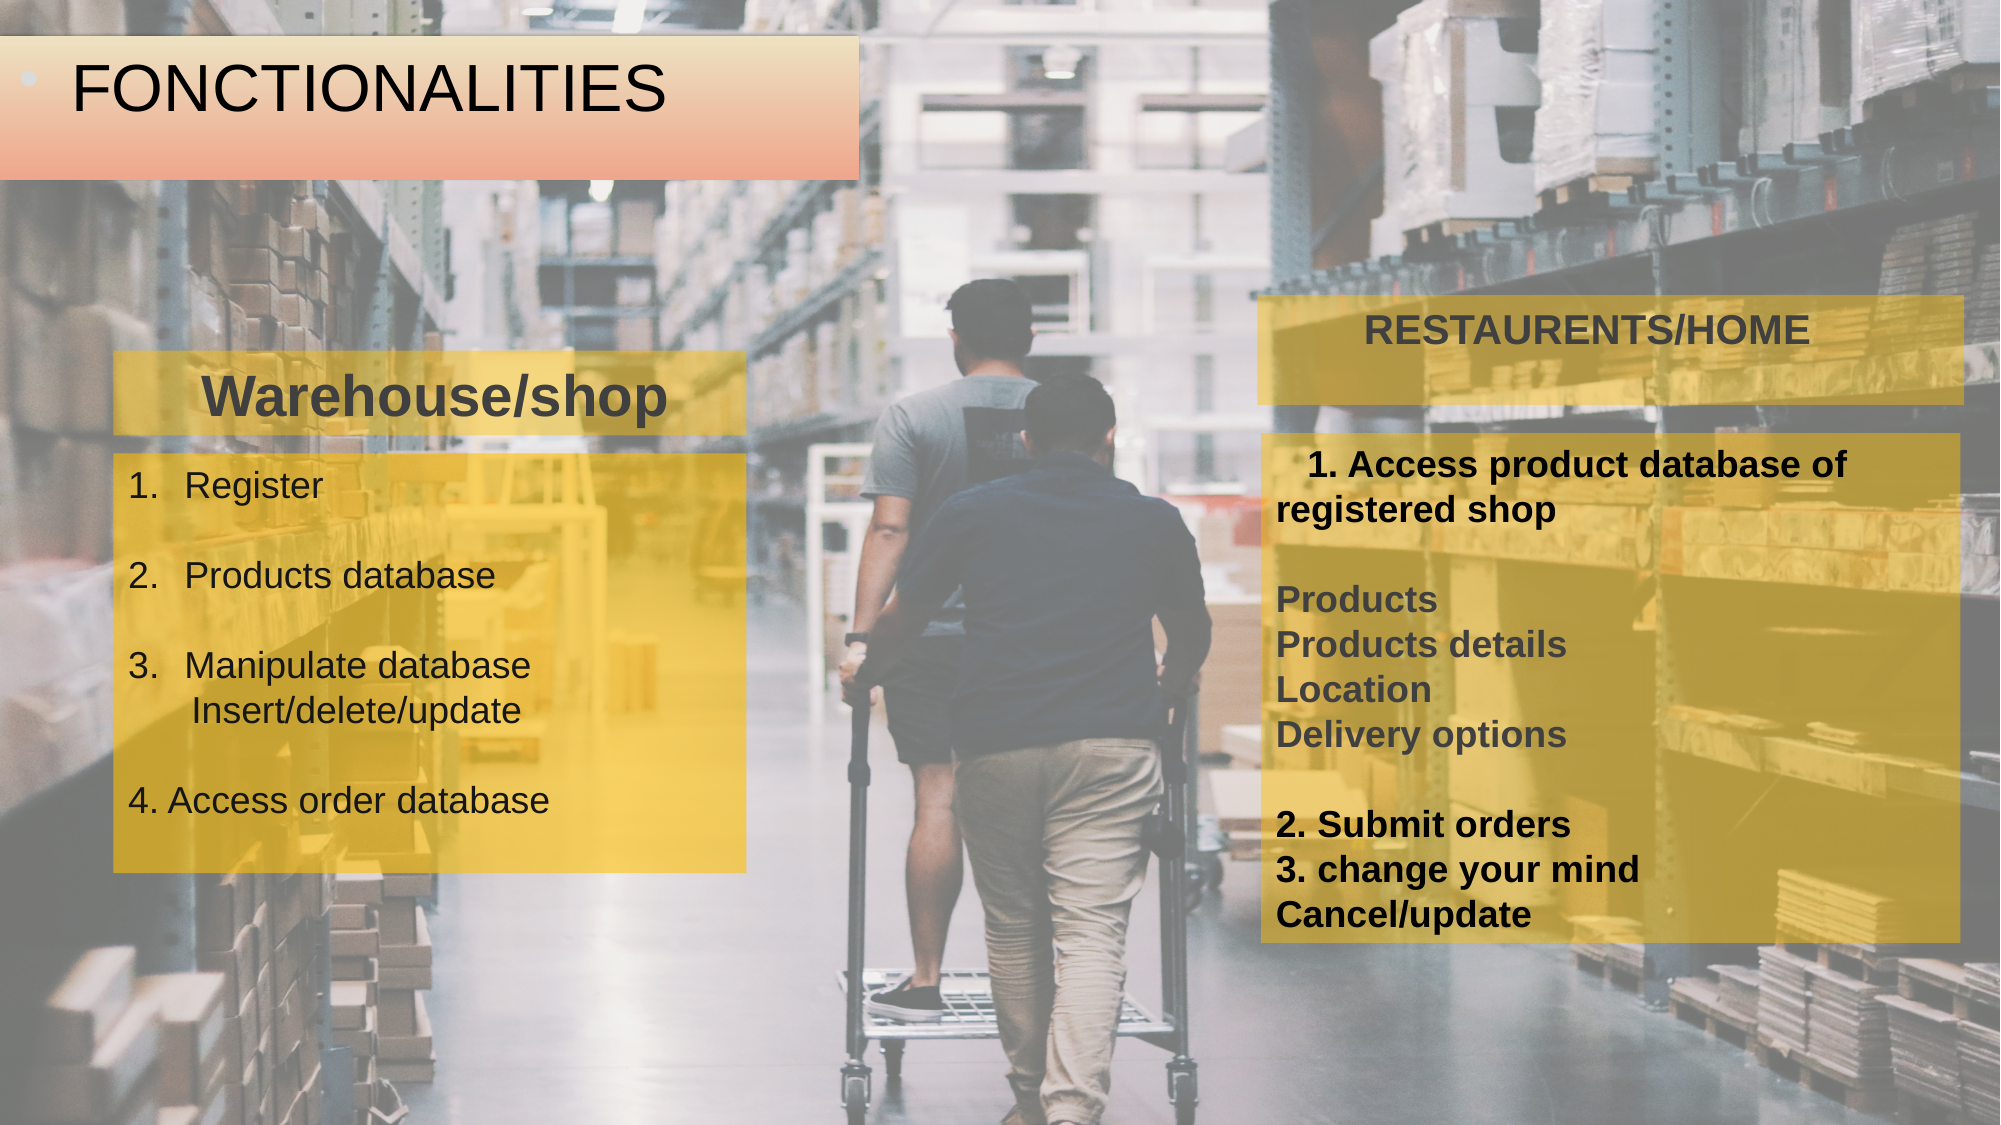

FONCTIONALITIES

        RESTAURENTS/HOME

       Warehouse/shop
   1. Access product database of registered shop

Products
Products details
Location
Delivery options

2. Submit orders
3. change your mind
Cancel/update
Register

Products database

Manipulate database
      Insert/delete/update

4. Access order database